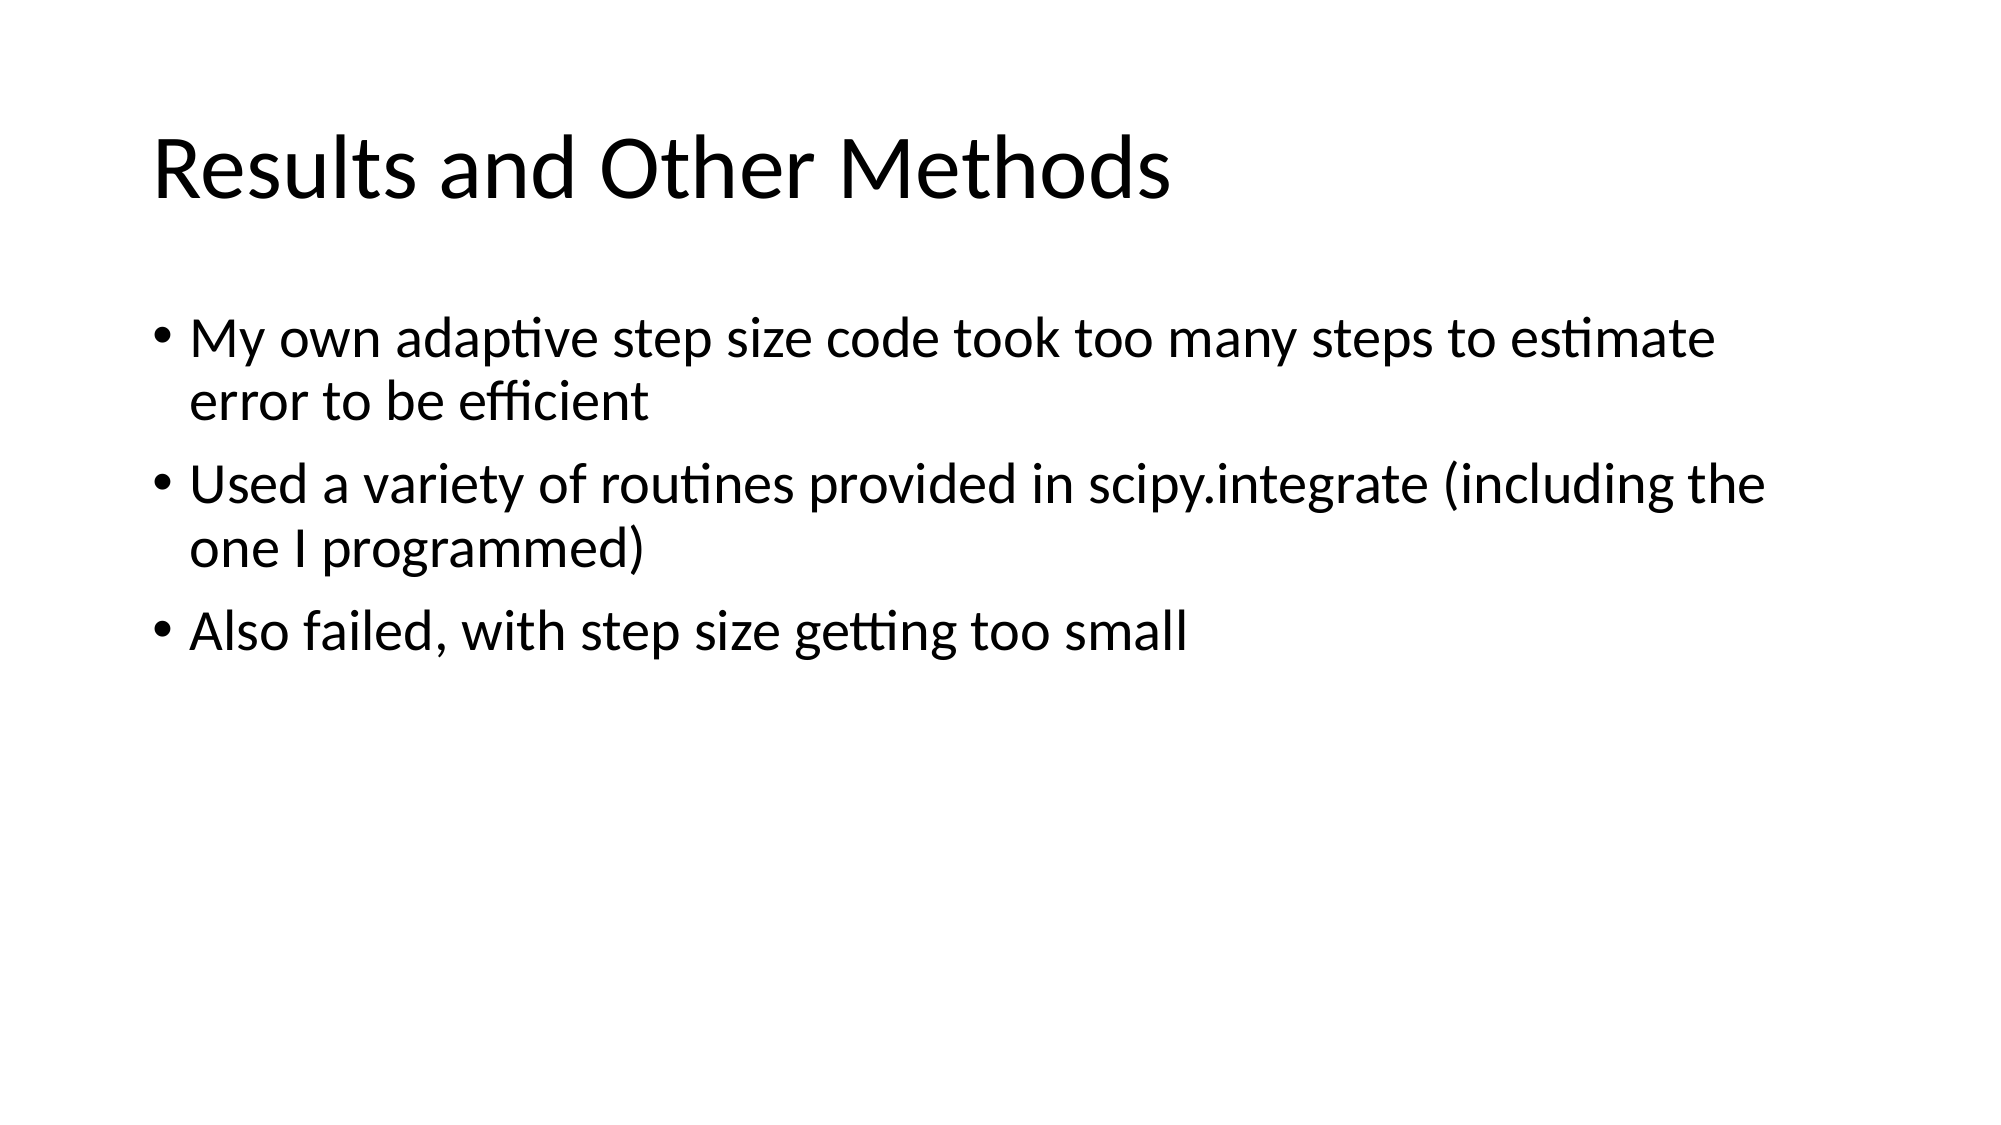

# Results and Other Methods
My own adaptive step size code took too many steps to estimate error to be efficient
Used a variety of routines provided in scipy.integrate (including the one I programmed)
Also failed, with step size getting too small